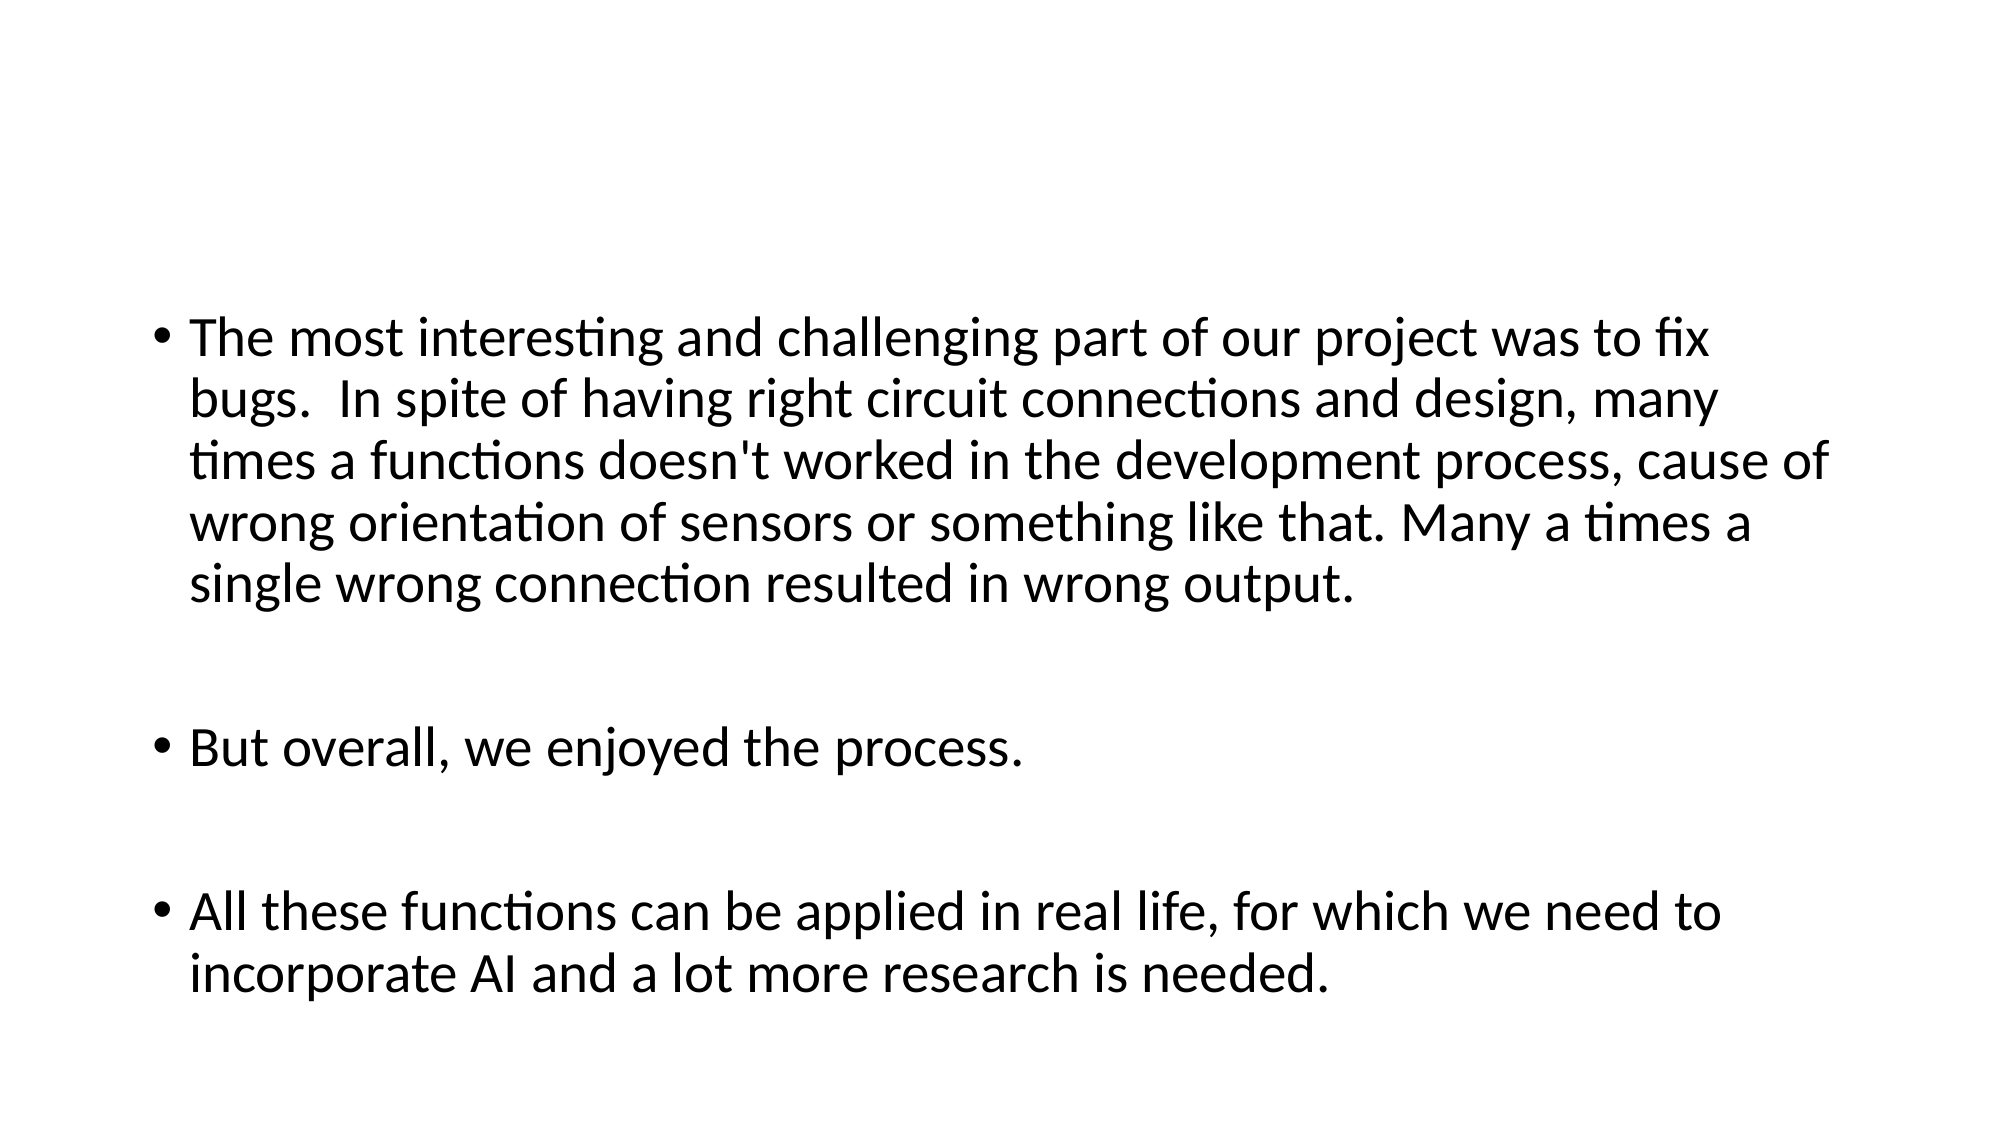

The most interesting and challenging part of our project was to fix bugs.  In spite of having right circuit connections and design, many times a functions doesn't worked in the development process, cause of wrong orientation of sensors or something like that. Many a times a single wrong connection resulted in wrong output.

But overall, we enjoyed the process.

All these functions can be applied in real life, for which we need to incorporate AI and a lot more research is needed.